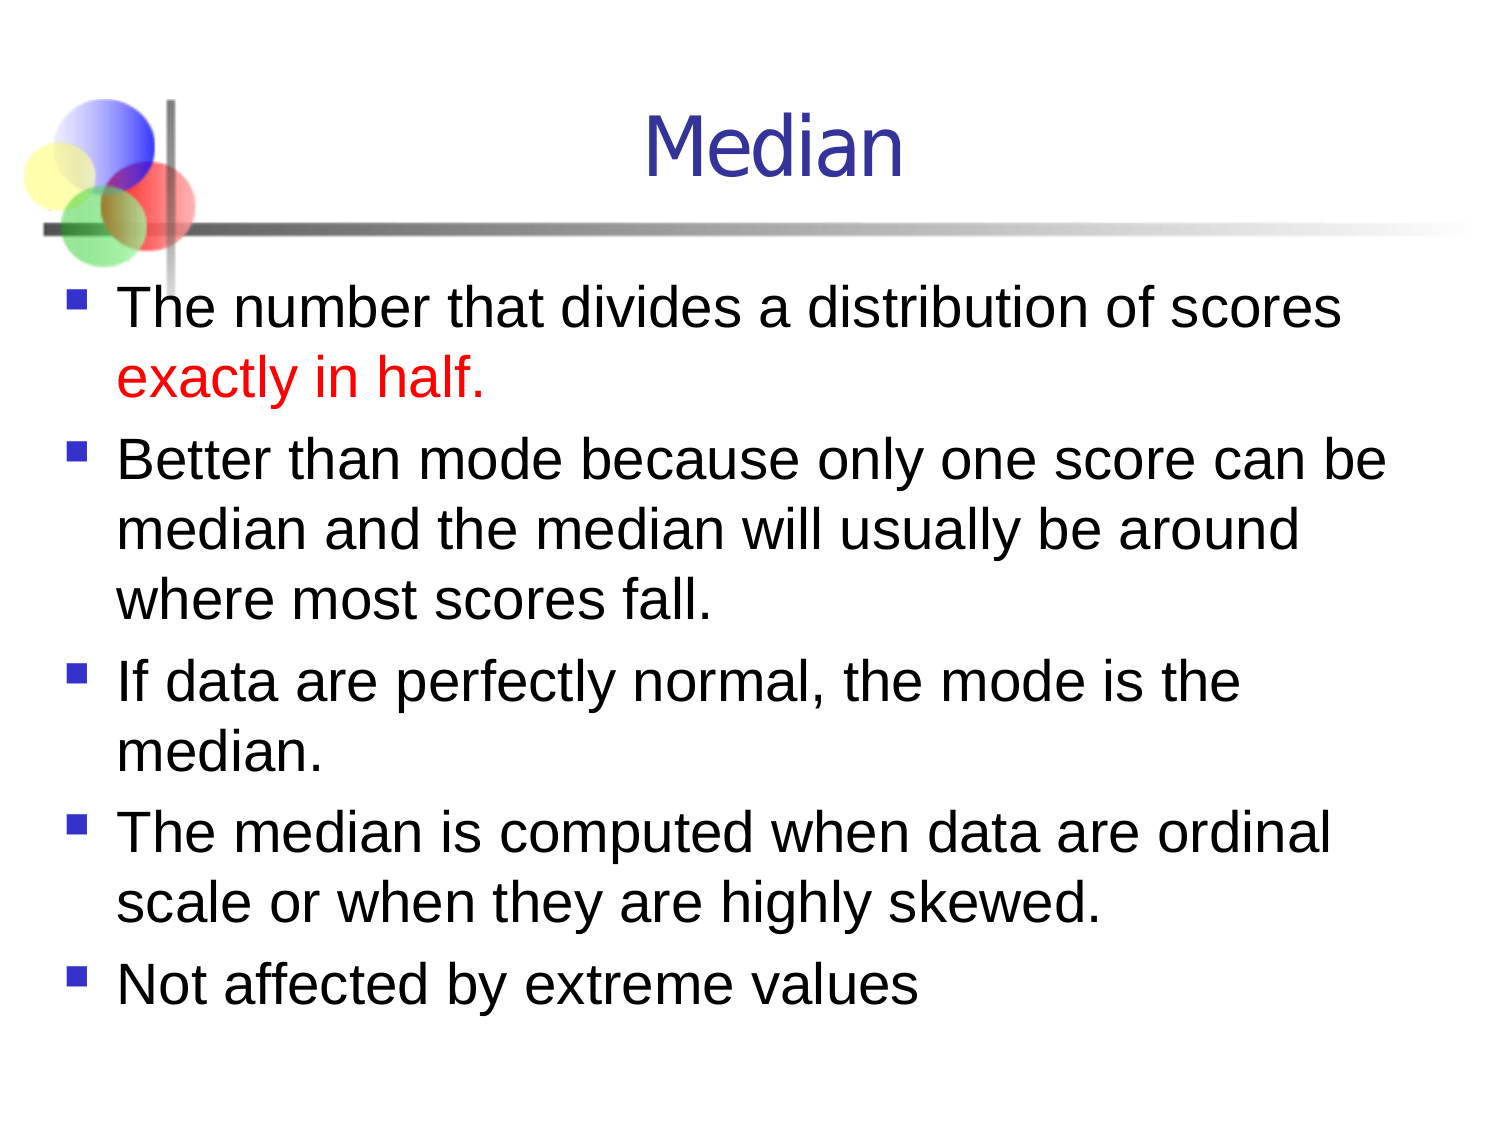

# Median
The number that divides a distribution of scores exactly in half.
Better than mode because only one score can be median and the median will usually be around where most scores fall.
If data are perfectly normal, the mode is the median.
The median is computed when data are ordinal scale or when they are highly skewed.
Not affected by extreme values